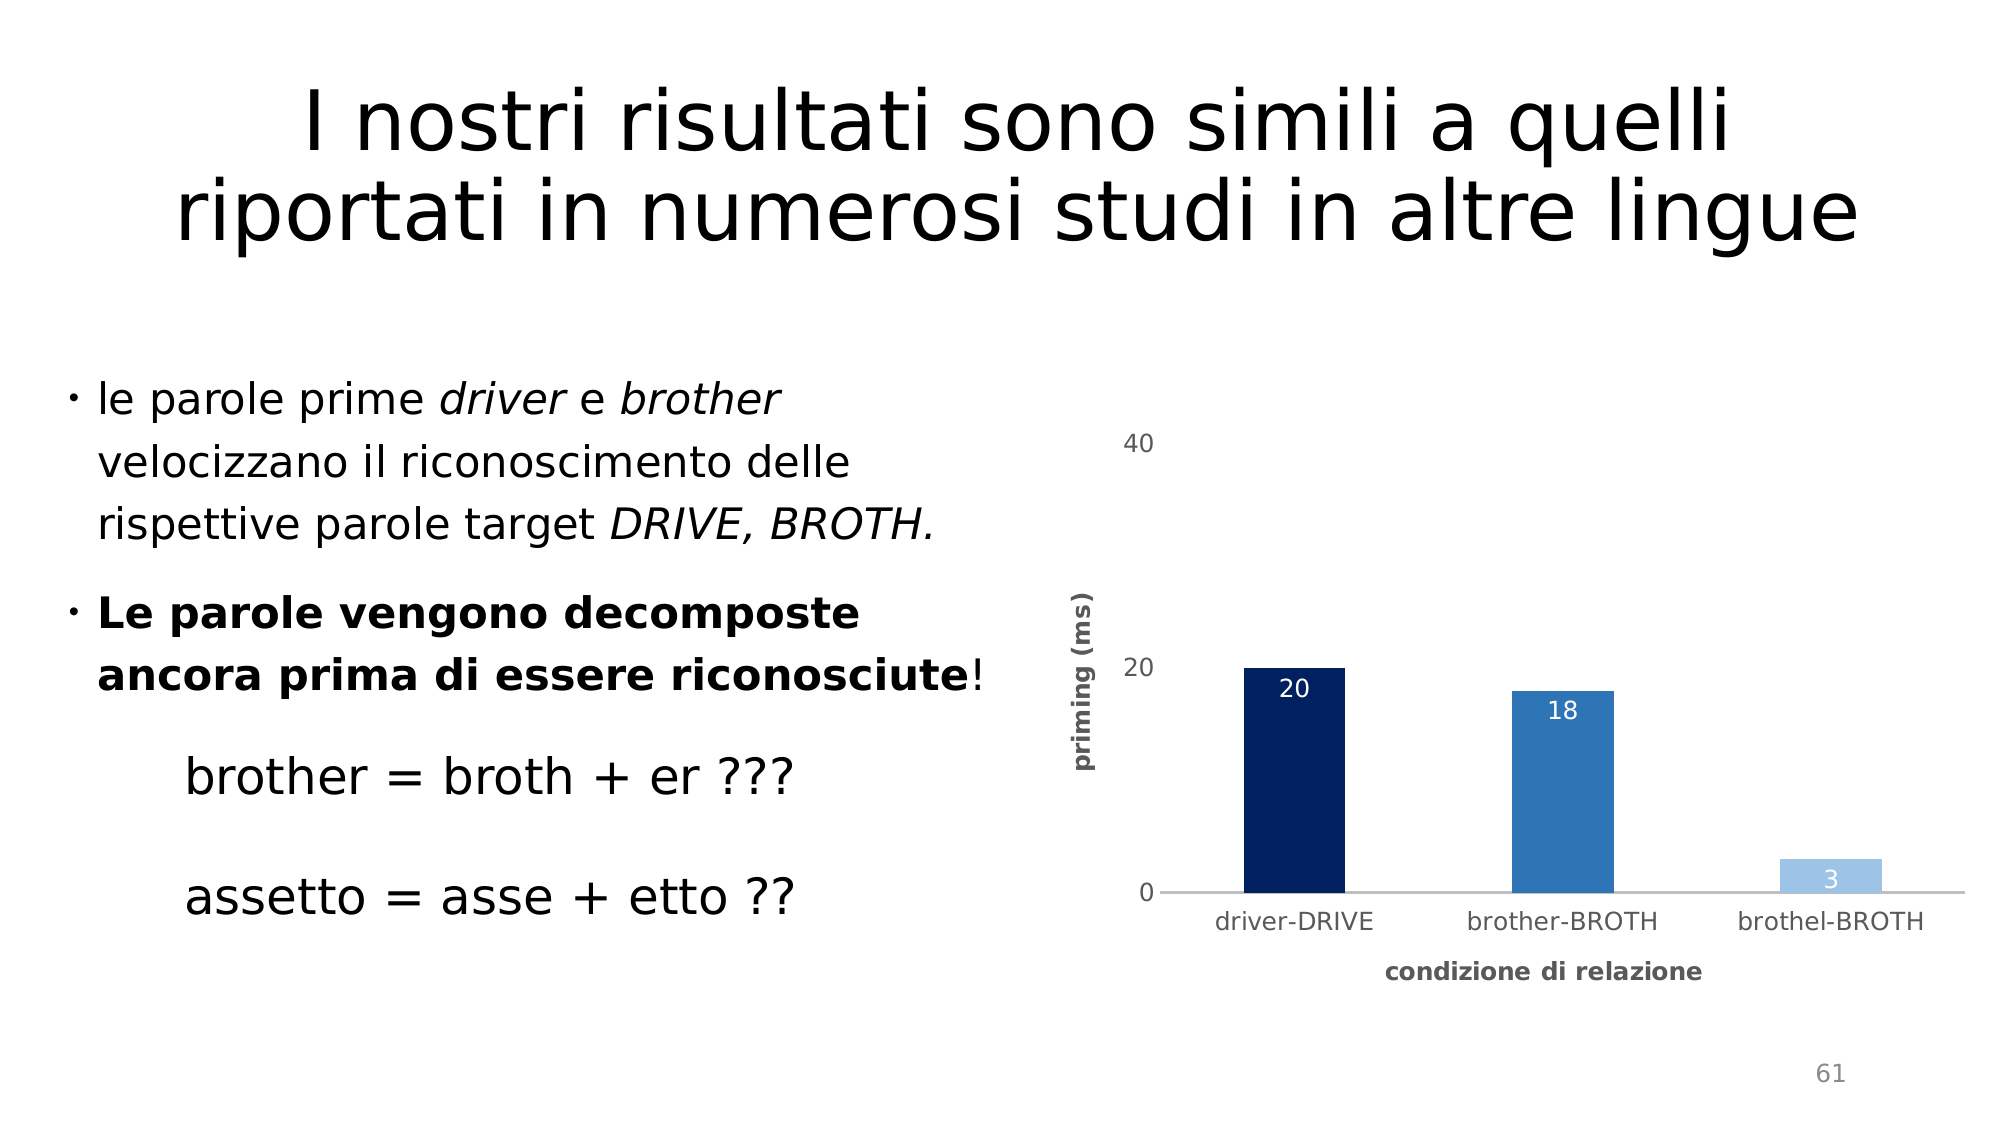

# I nostri risultati sono simili a quelli riportati in numerosi studi in altre lingue
le parole prime driver e brother velocizzano il riconoscimento delle rispettive parole target DRIVE, BROTH.
Le parole vengono decomposte ancora prima di essere riconosciute!

### Chart

| Category | priming |
|---|---|
| driver-DRIVE | 20.0 |
| brother-BROTH | 18.0 |
| brothel-BROTH | 3.0 |
brother = broth + er ???

assetto = asse + etto ??
61